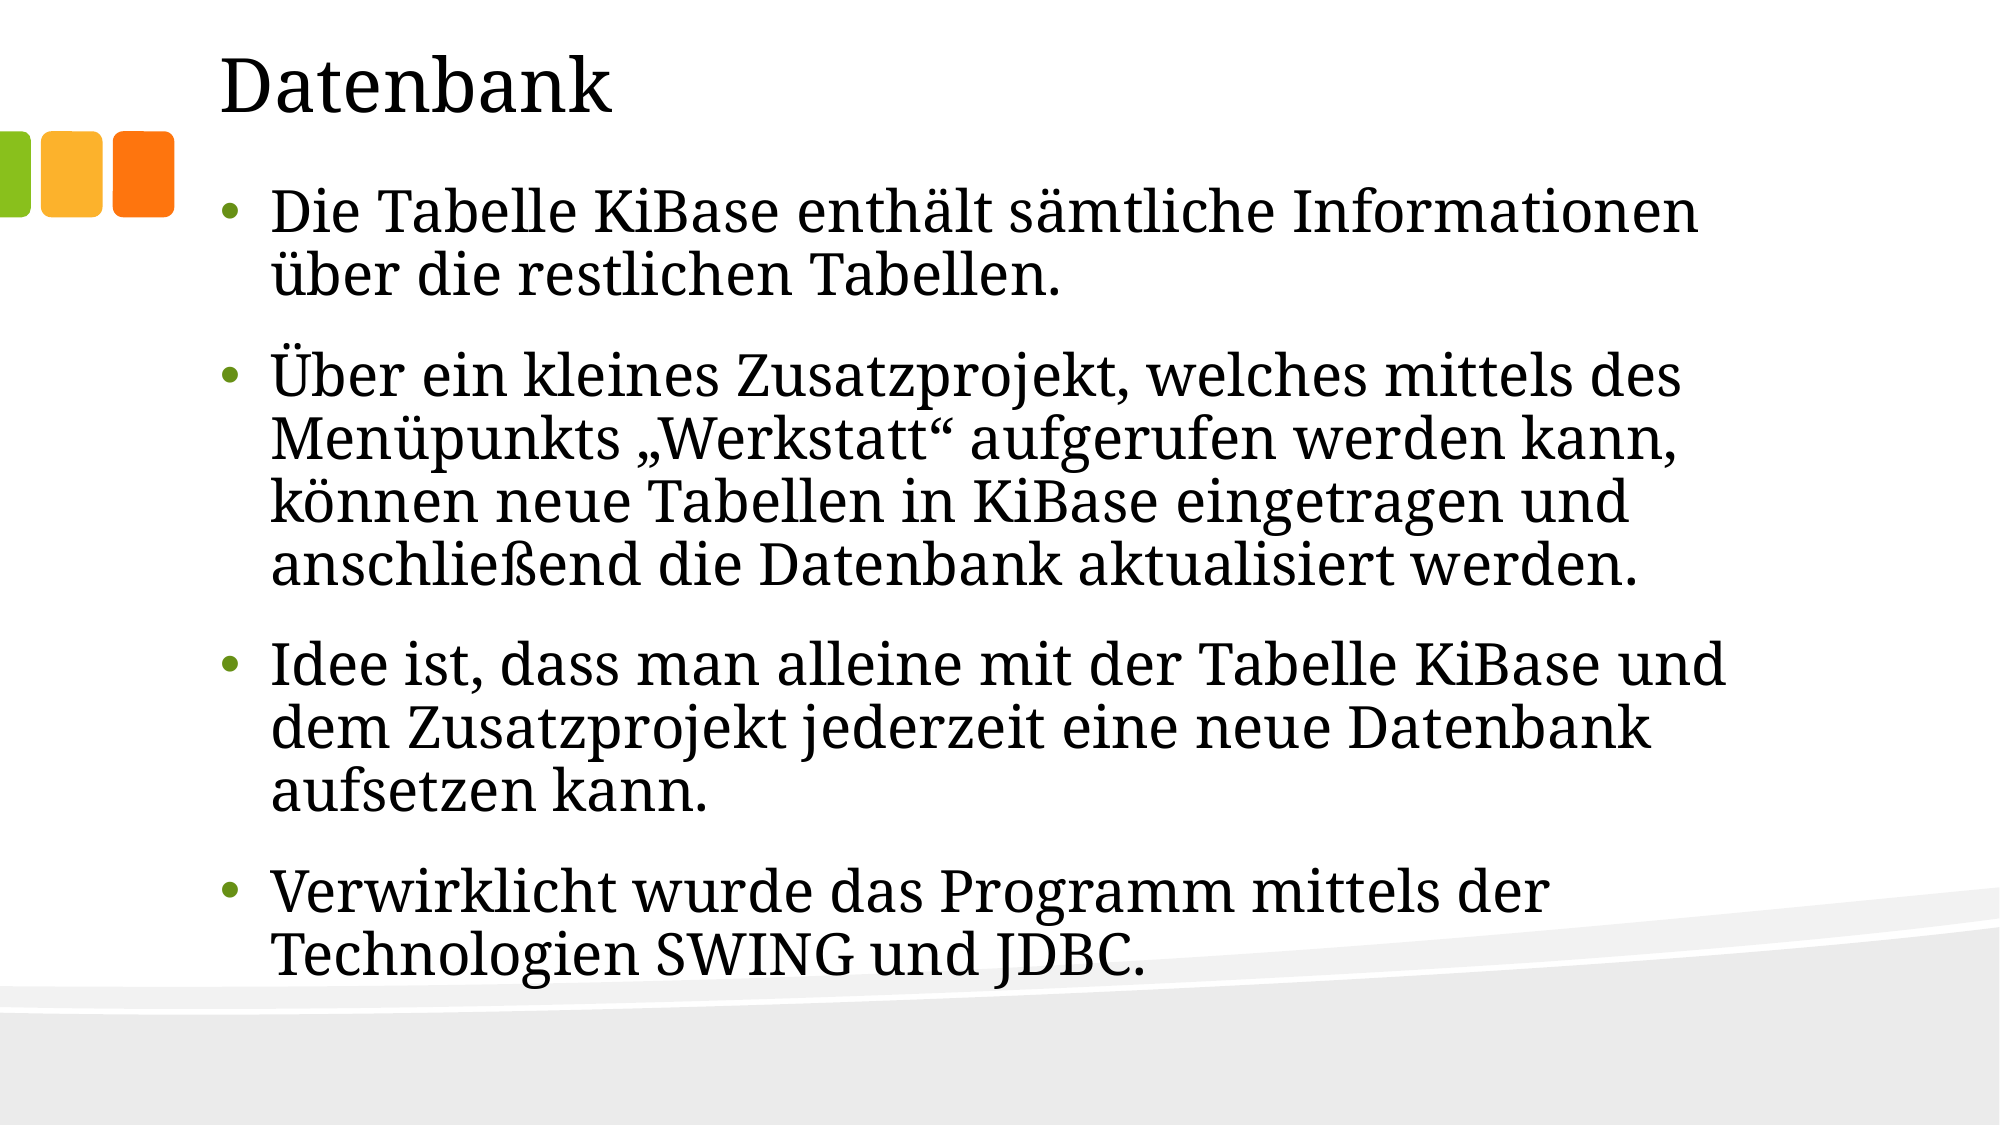

# Datenbank
Die Tabelle KiBase enthält sämtliche Informationen über die restlichen Tabellen.
Über ein kleines Zusatzprojekt, welches mittels des Menüpunkts „Werkstatt“ aufgerufen werden kann, können neue Tabellen in KiBase eingetragen und anschließend die Datenbank aktualisiert werden.
Idee ist, dass man alleine mit der Tabelle KiBase und dem Zusatzprojekt jederzeit eine neue Datenbank aufsetzen kann.
Verwirklicht wurde das Programm mittels der Technologien SWING und JDBC.